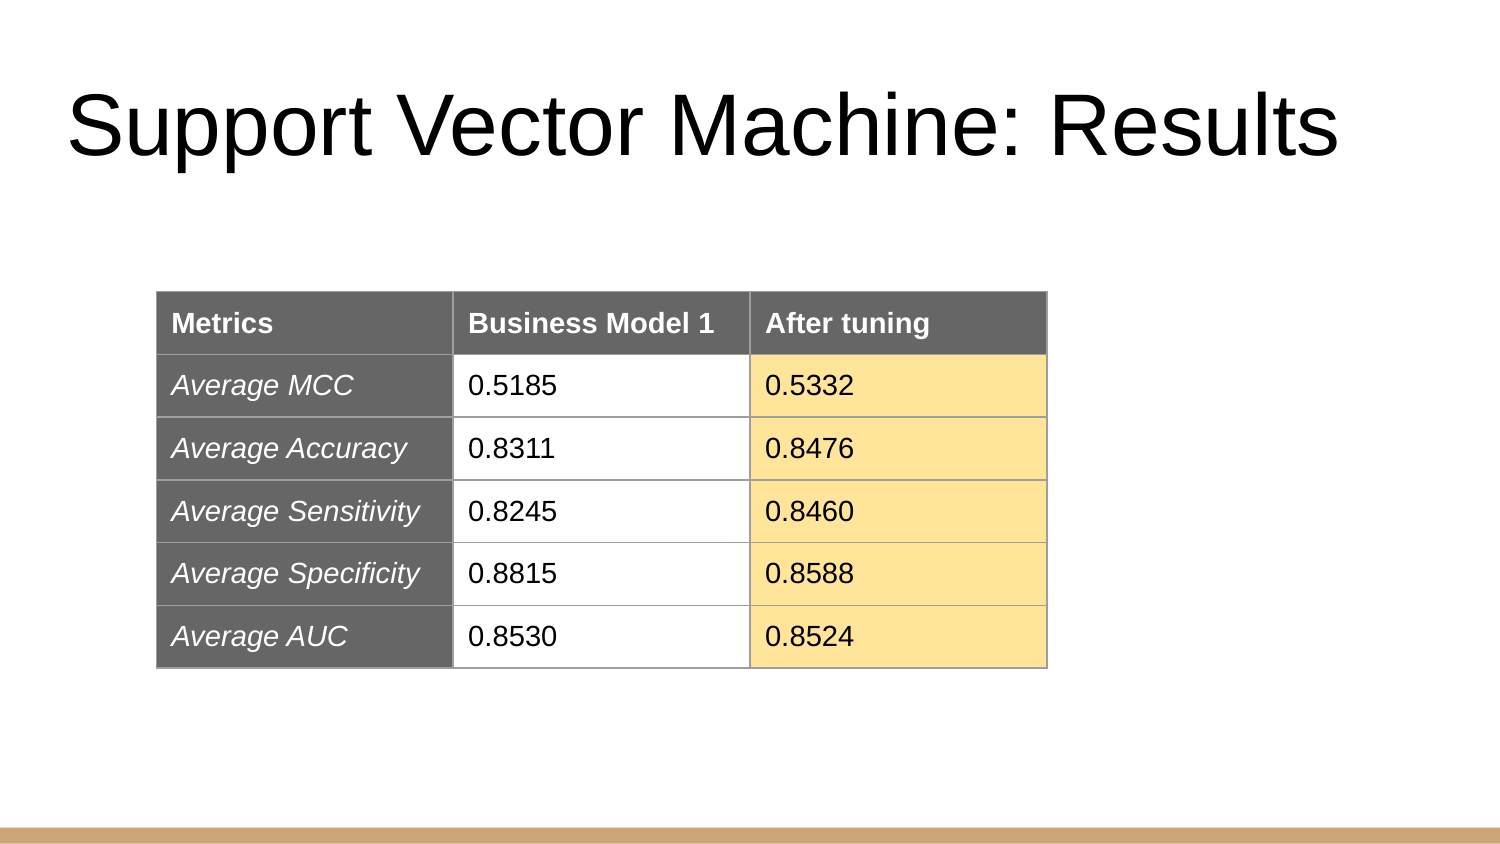

# Support Vector Machine: Results
| Metrics | Business Model 1 | After tuning |
| --- | --- | --- |
| Average MCC | 0.5185 | 0.5332 |
| Average Accuracy | 0.8311 | 0.8476 |
| Average Sensitivity | 0.8245 | 0.8460 |
| Average Specificity | 0.8815 | 0.8588 |
| Average AUC | 0.8530 | 0.8524 |